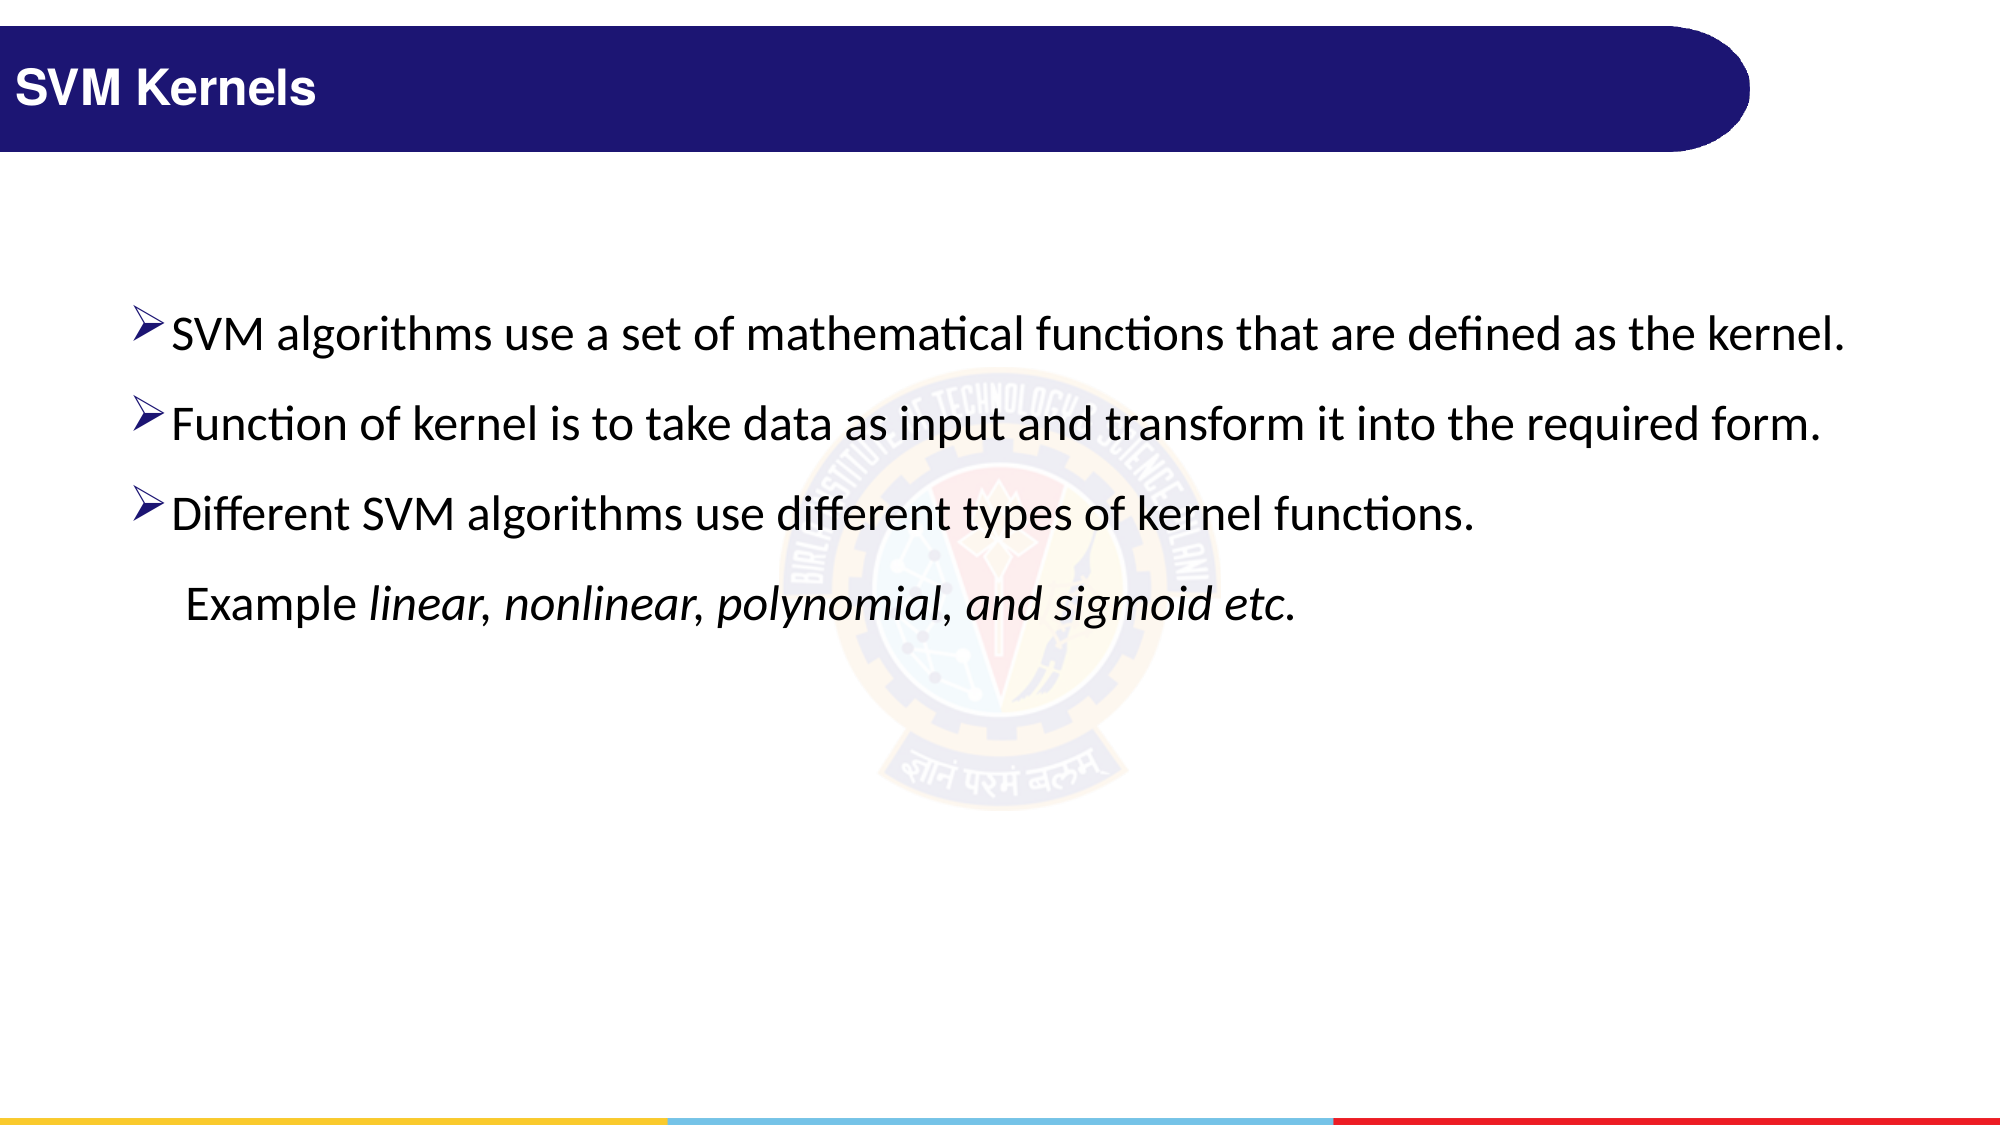

# SVM Kernels
SVM algorithms use a set of mathematical functions that are defined as the kernel.
Function of kernel is to take data as input and transform it into the required form.
Different SVM algorithms use different types of kernel functions.
     Example linear, nonlinear, polynomial, and sigmoid etc.